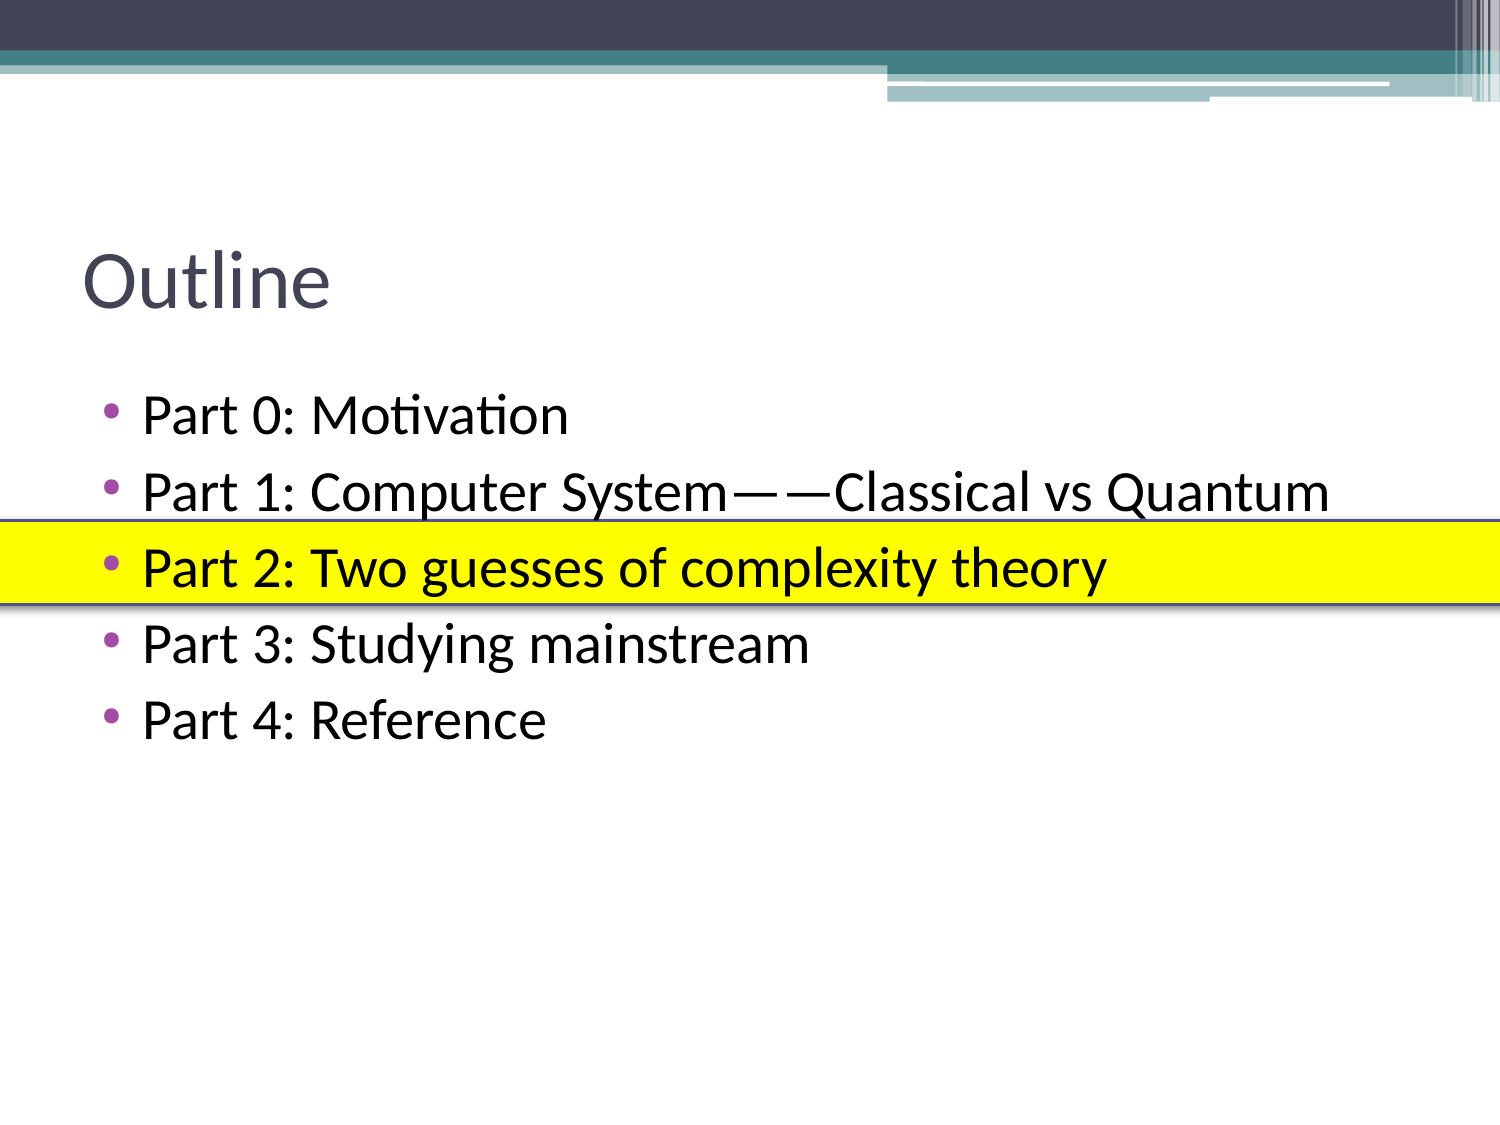

# Outline
Part 0: Motivation
Part 1: Computer System——Classical vs Quantum
Part 2: Two guesses of complexity theory
Part 3: Studying mainstream
Part 4: Reference